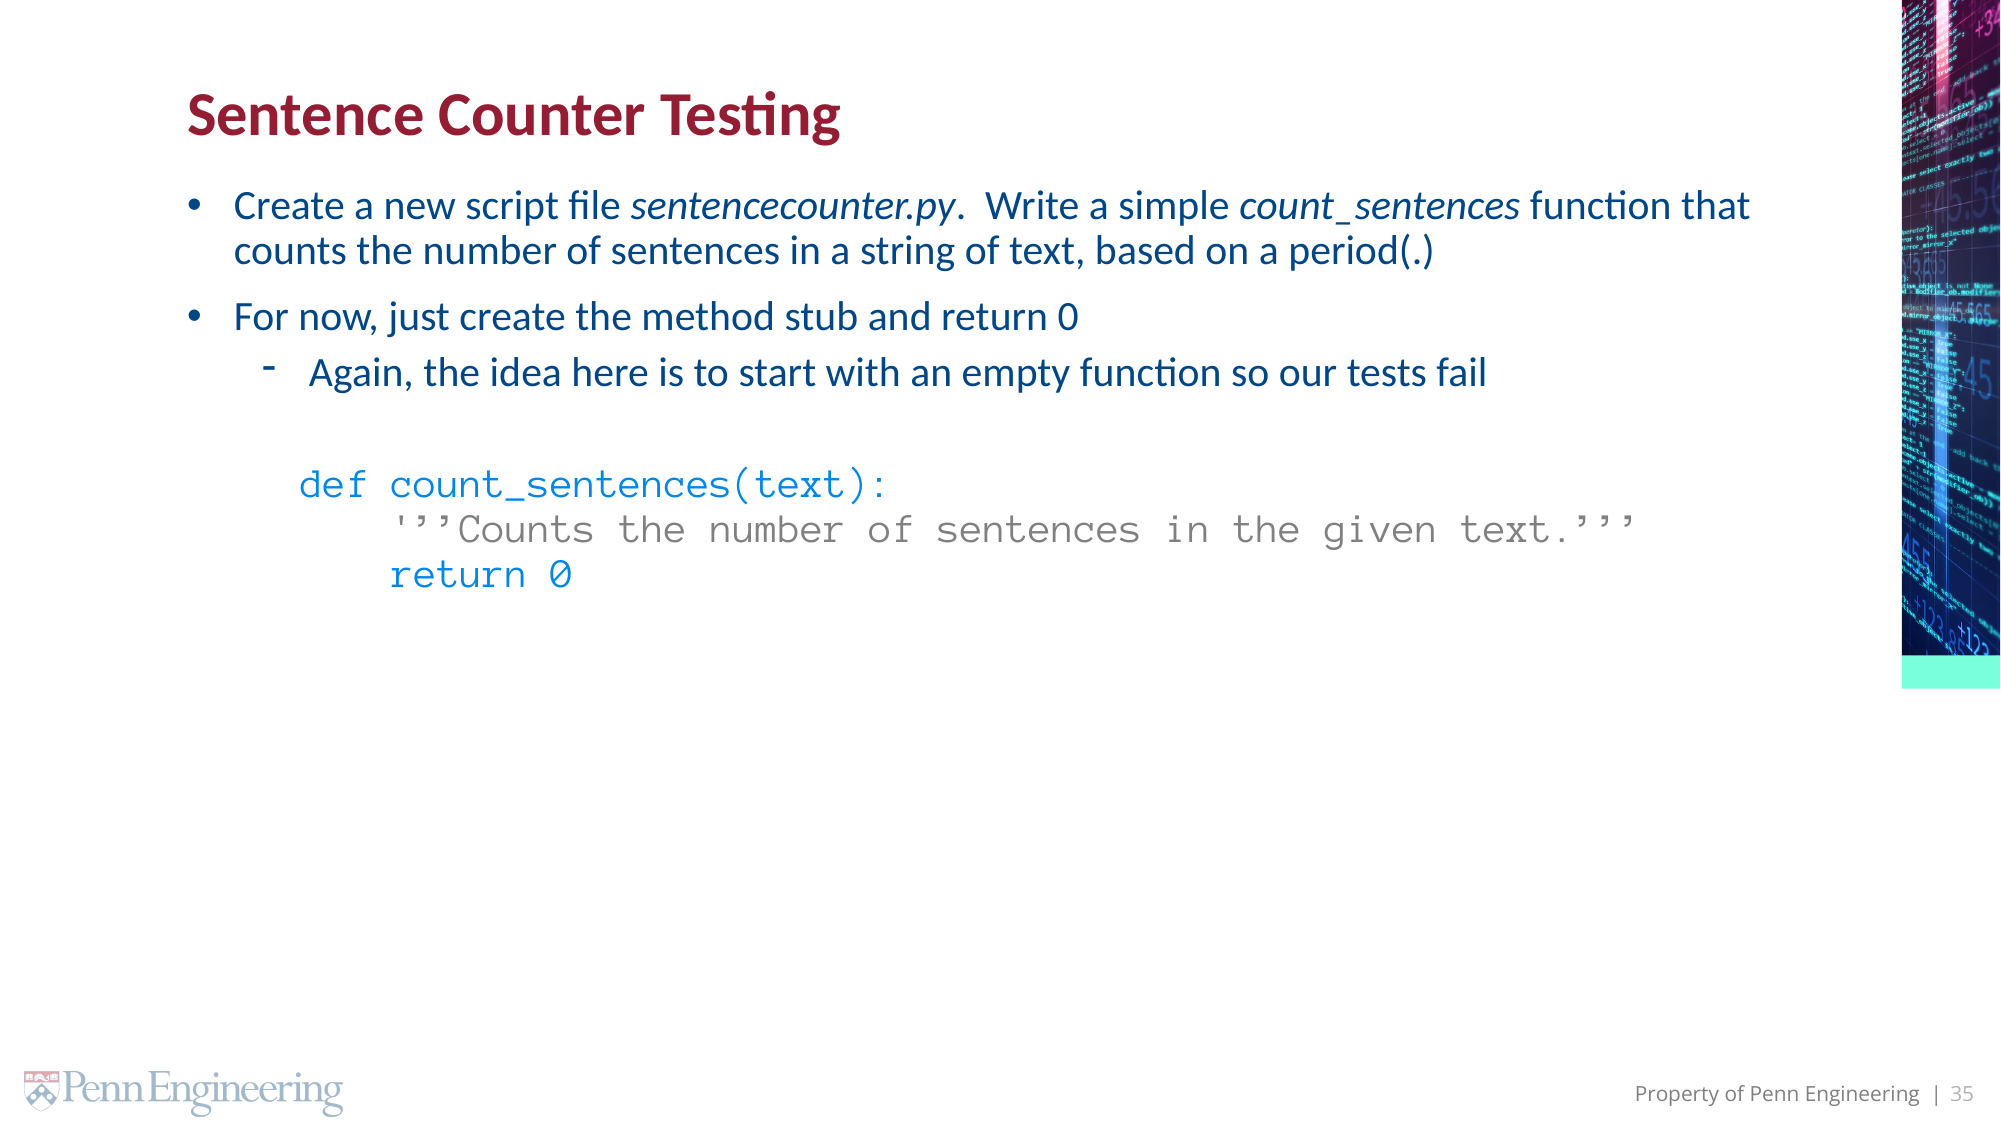

# Sentence Counter Testing
Create a new script file sentencecounter.py.  Write a simple count_sentences function that counts the number of sentences in a string of text, based on a period(.)
For now, just create the method stub and return 0
Again, the idea here is to start with an empty function so our tests fail
     def count_sentences(text):
         '’’Counts the number of sentences in the given text.’’’
         return 0
35